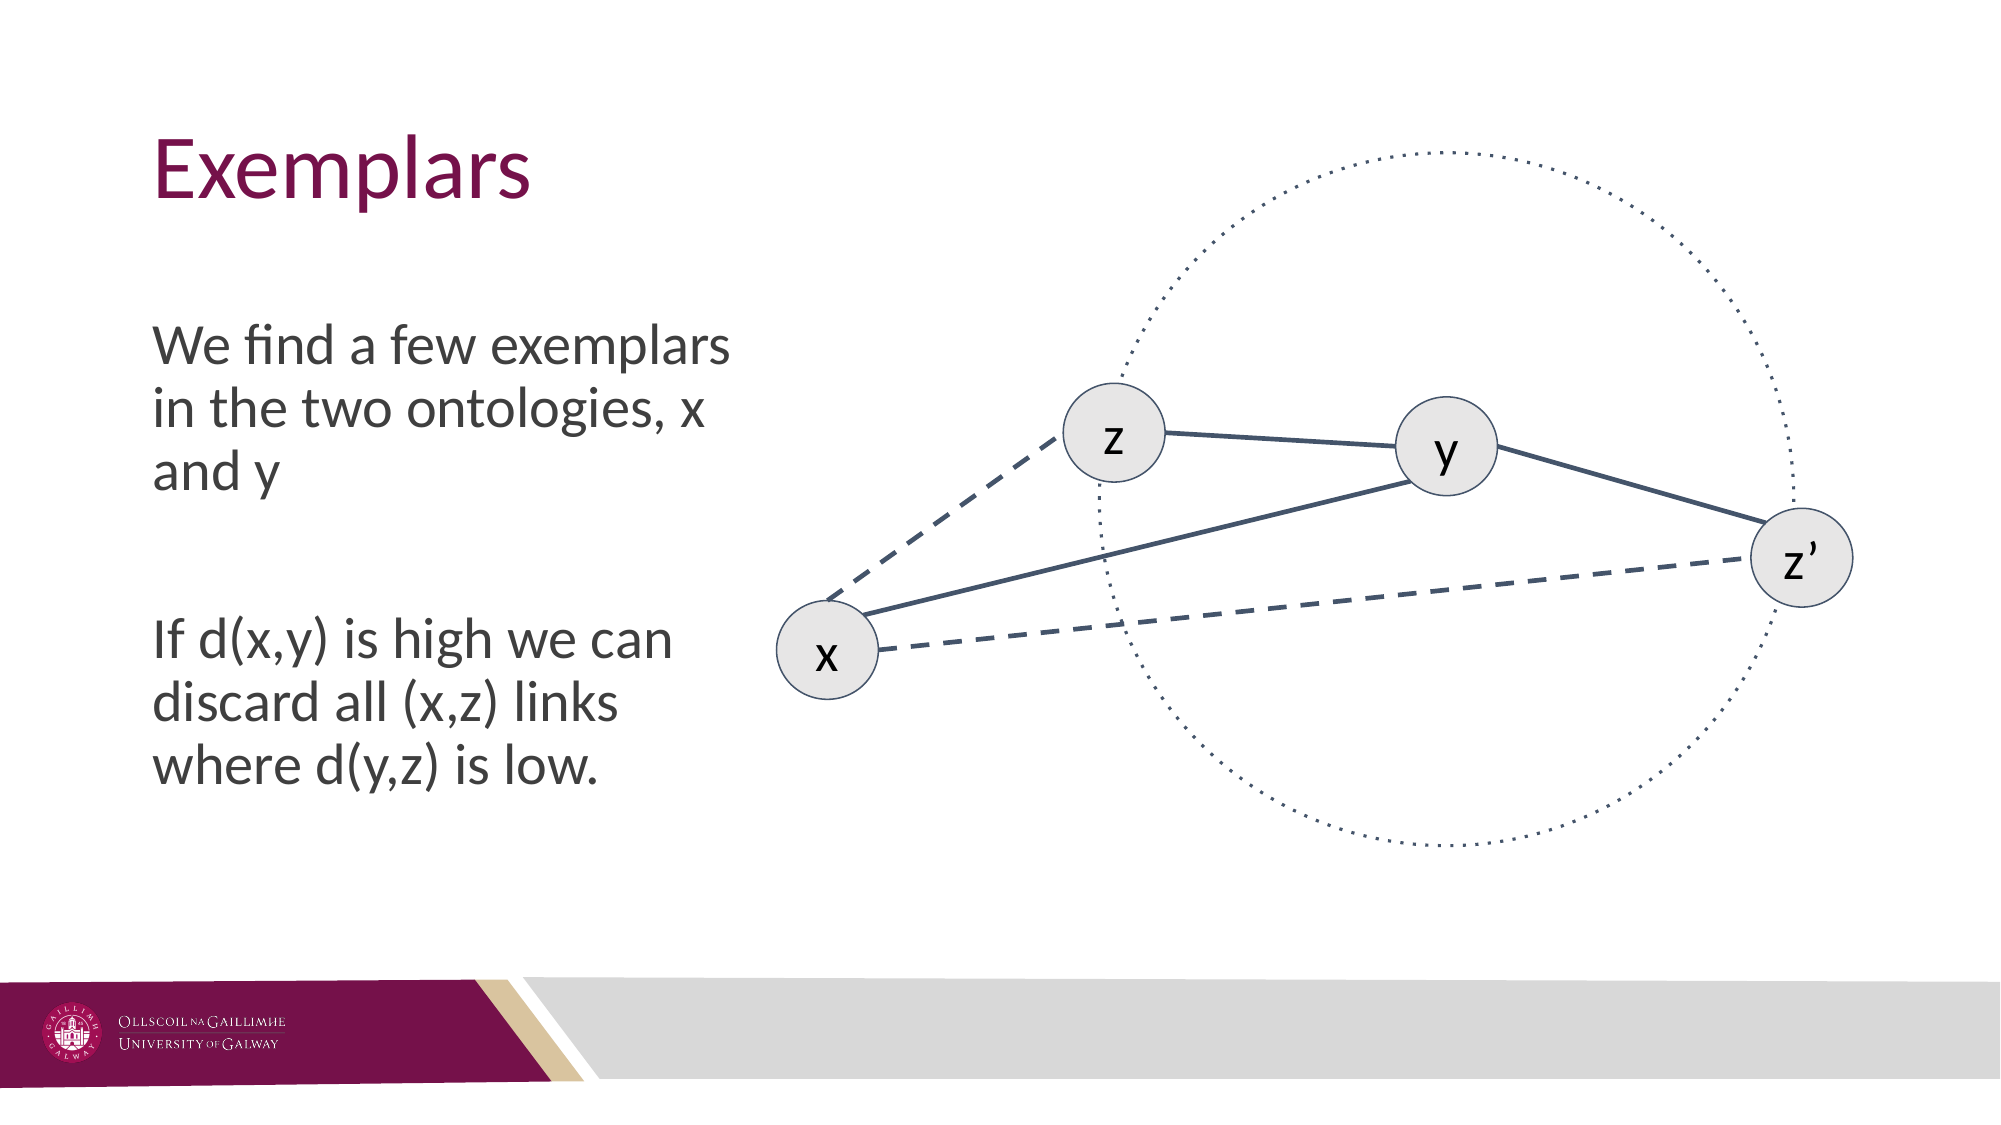

# Exemplars

We find a few exemplars in the two ontologies, x and y

If d(x,y) is high we can discard all (x,z) links where d(y,z) is low.
z
y
z’
x